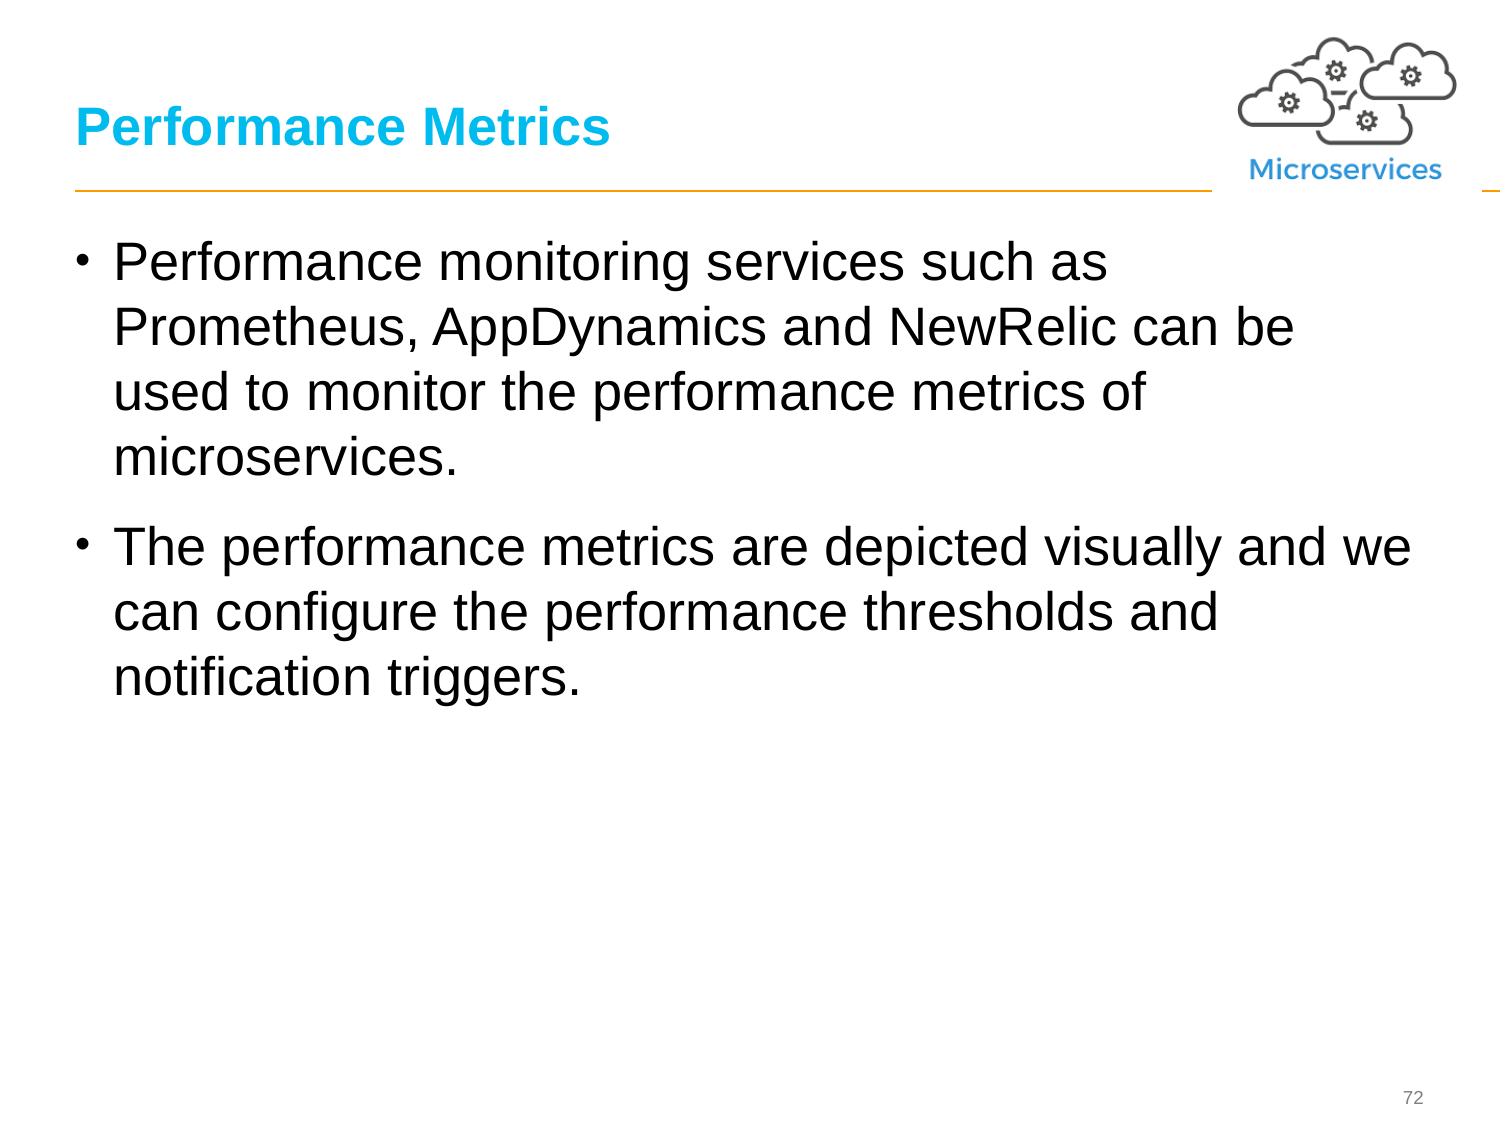

# Performance Metrics
Performance monitoring services such as Prometheus, AppDynamics and NewRelic can be used to monitor the performance metrics of microservices.
The performance metrics are depicted visually and we can configure the performance thresholds and notification triggers.